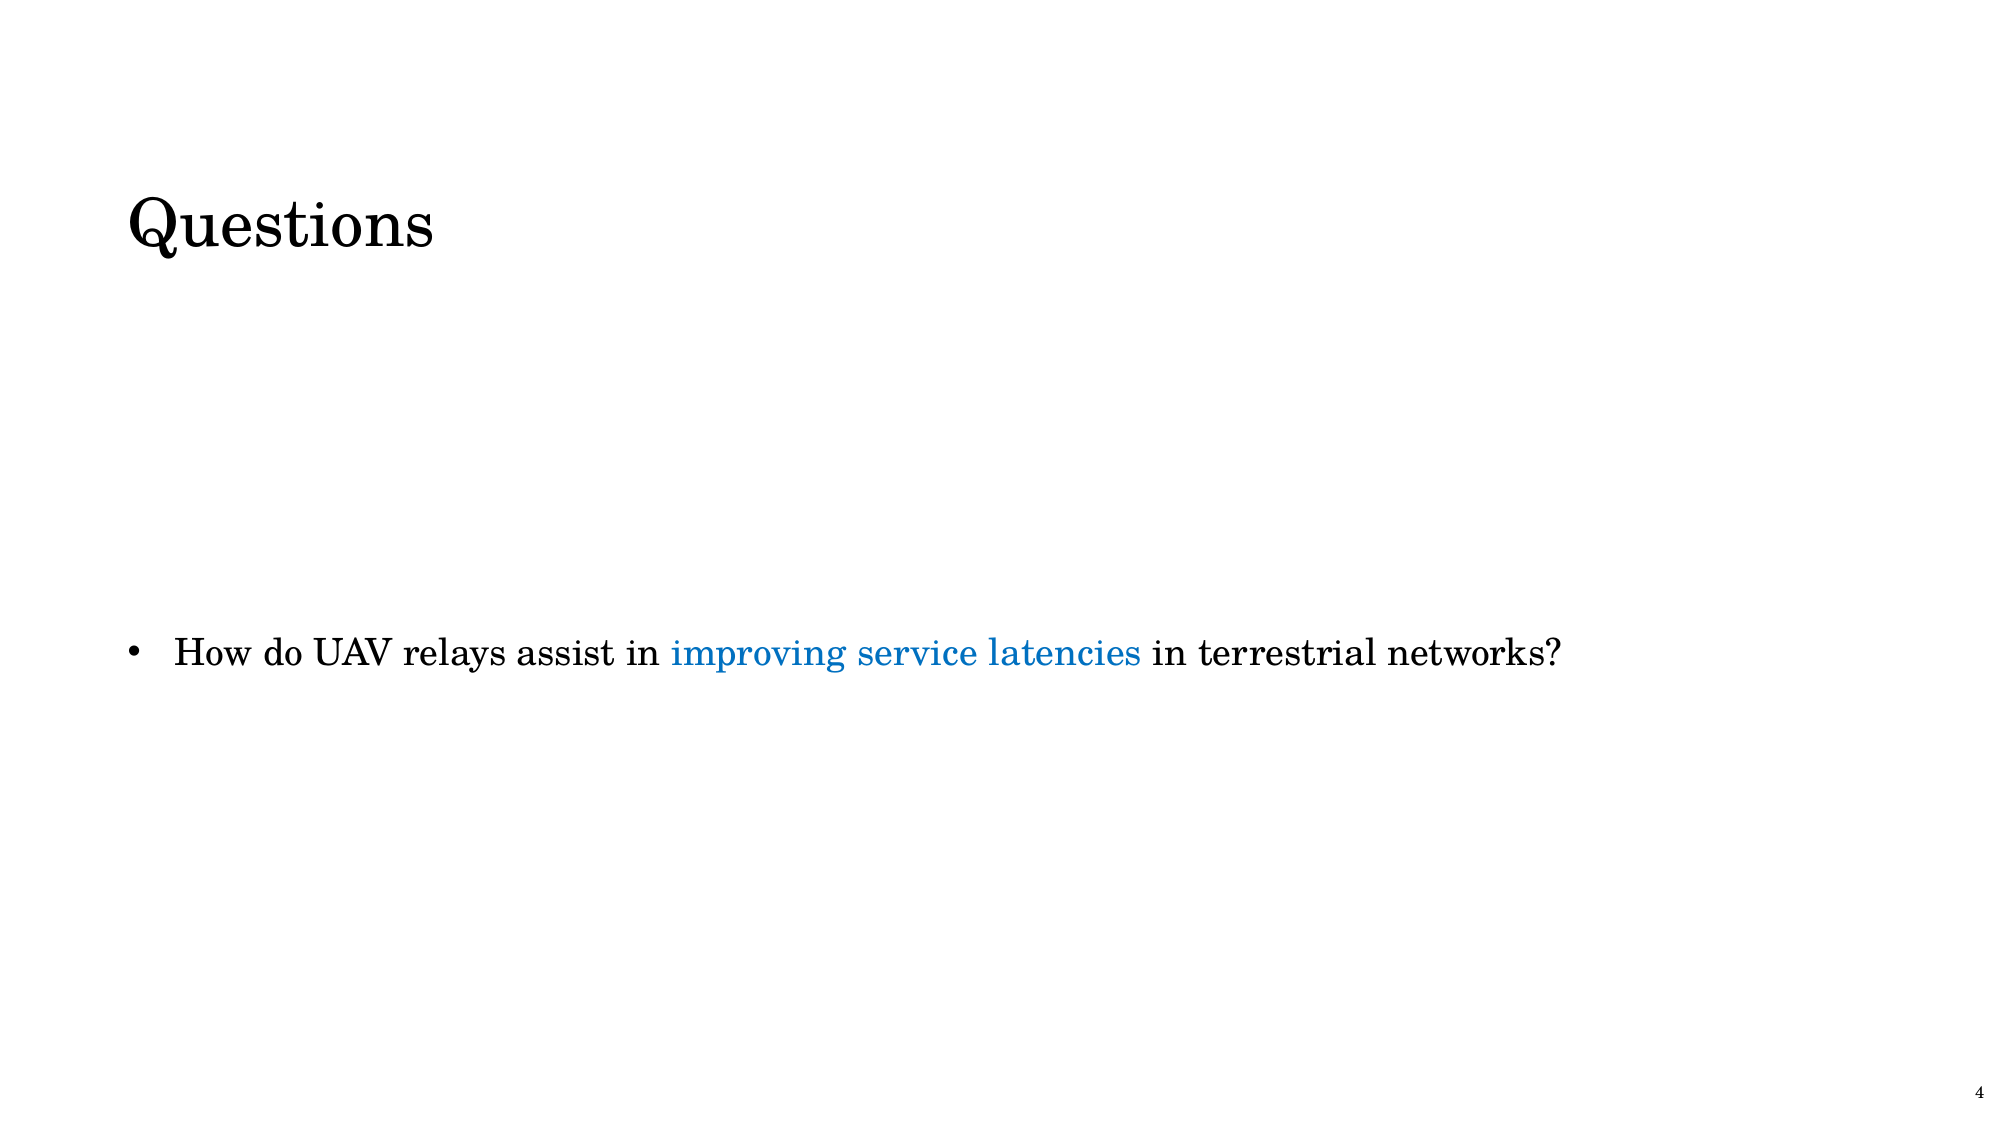

# Questions
How do UAV relays assist in improving service latencies in terrestrial networks?
4